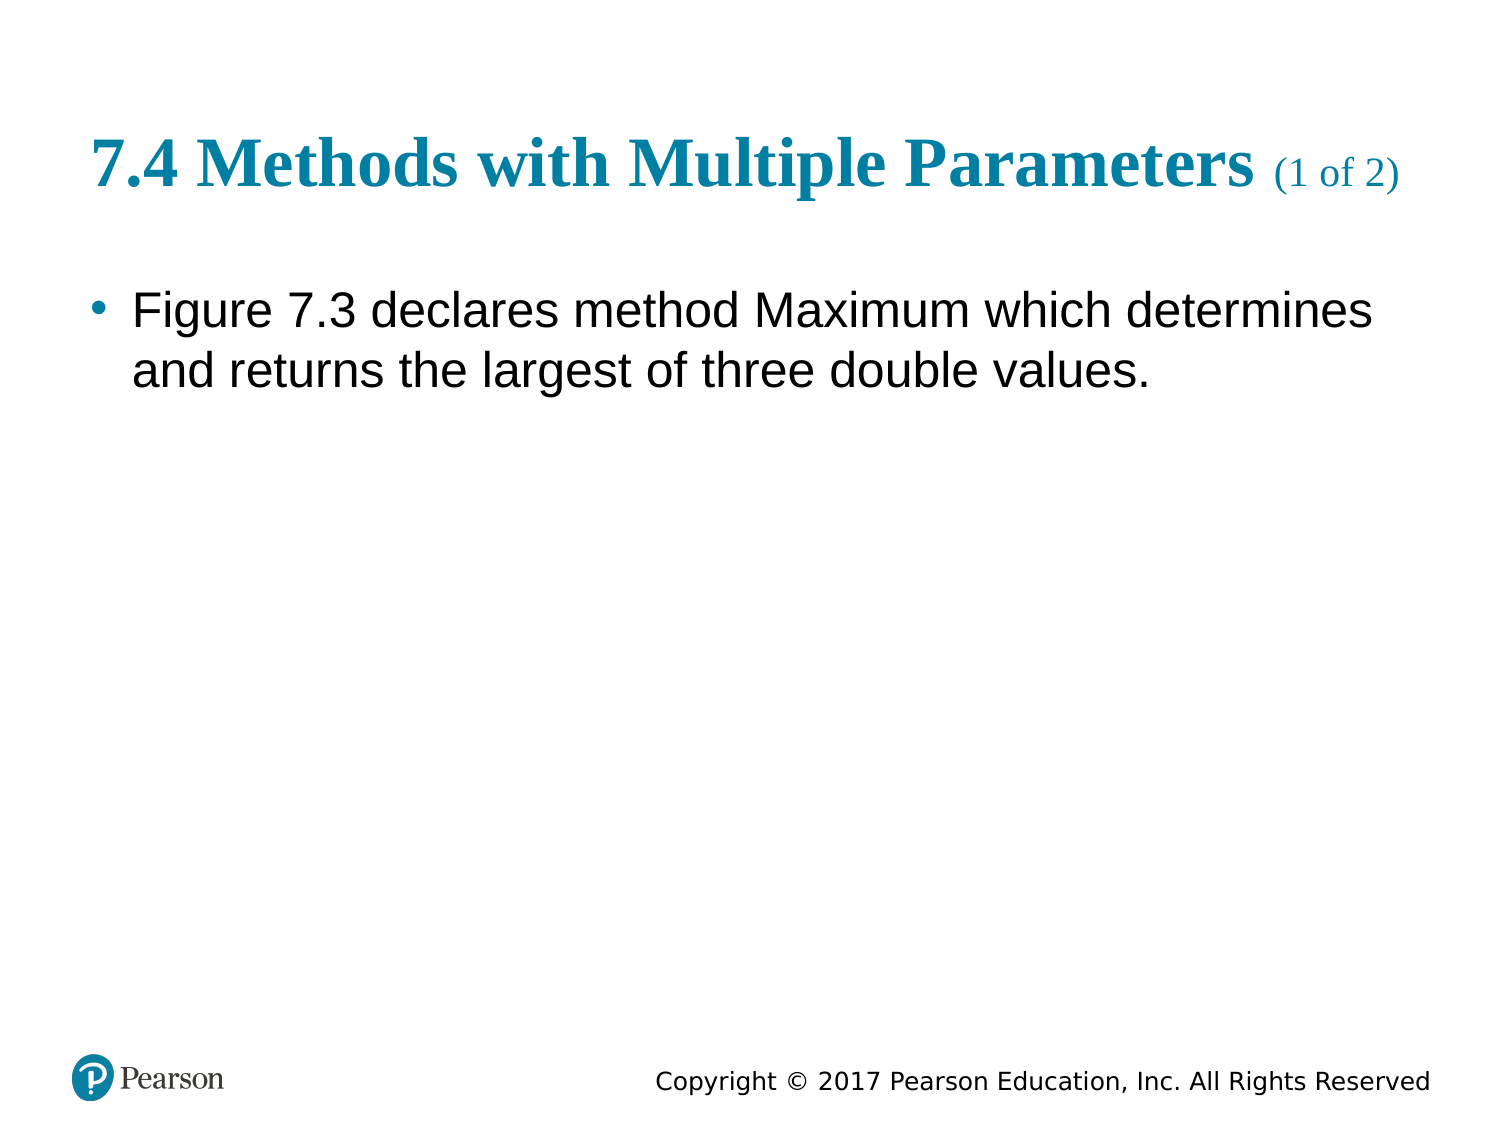

# 7.4 Methods with Multiple Parameters (1 of 2)
Figure 7.3 declares method Maximum which determines and returns the largest of three double values.